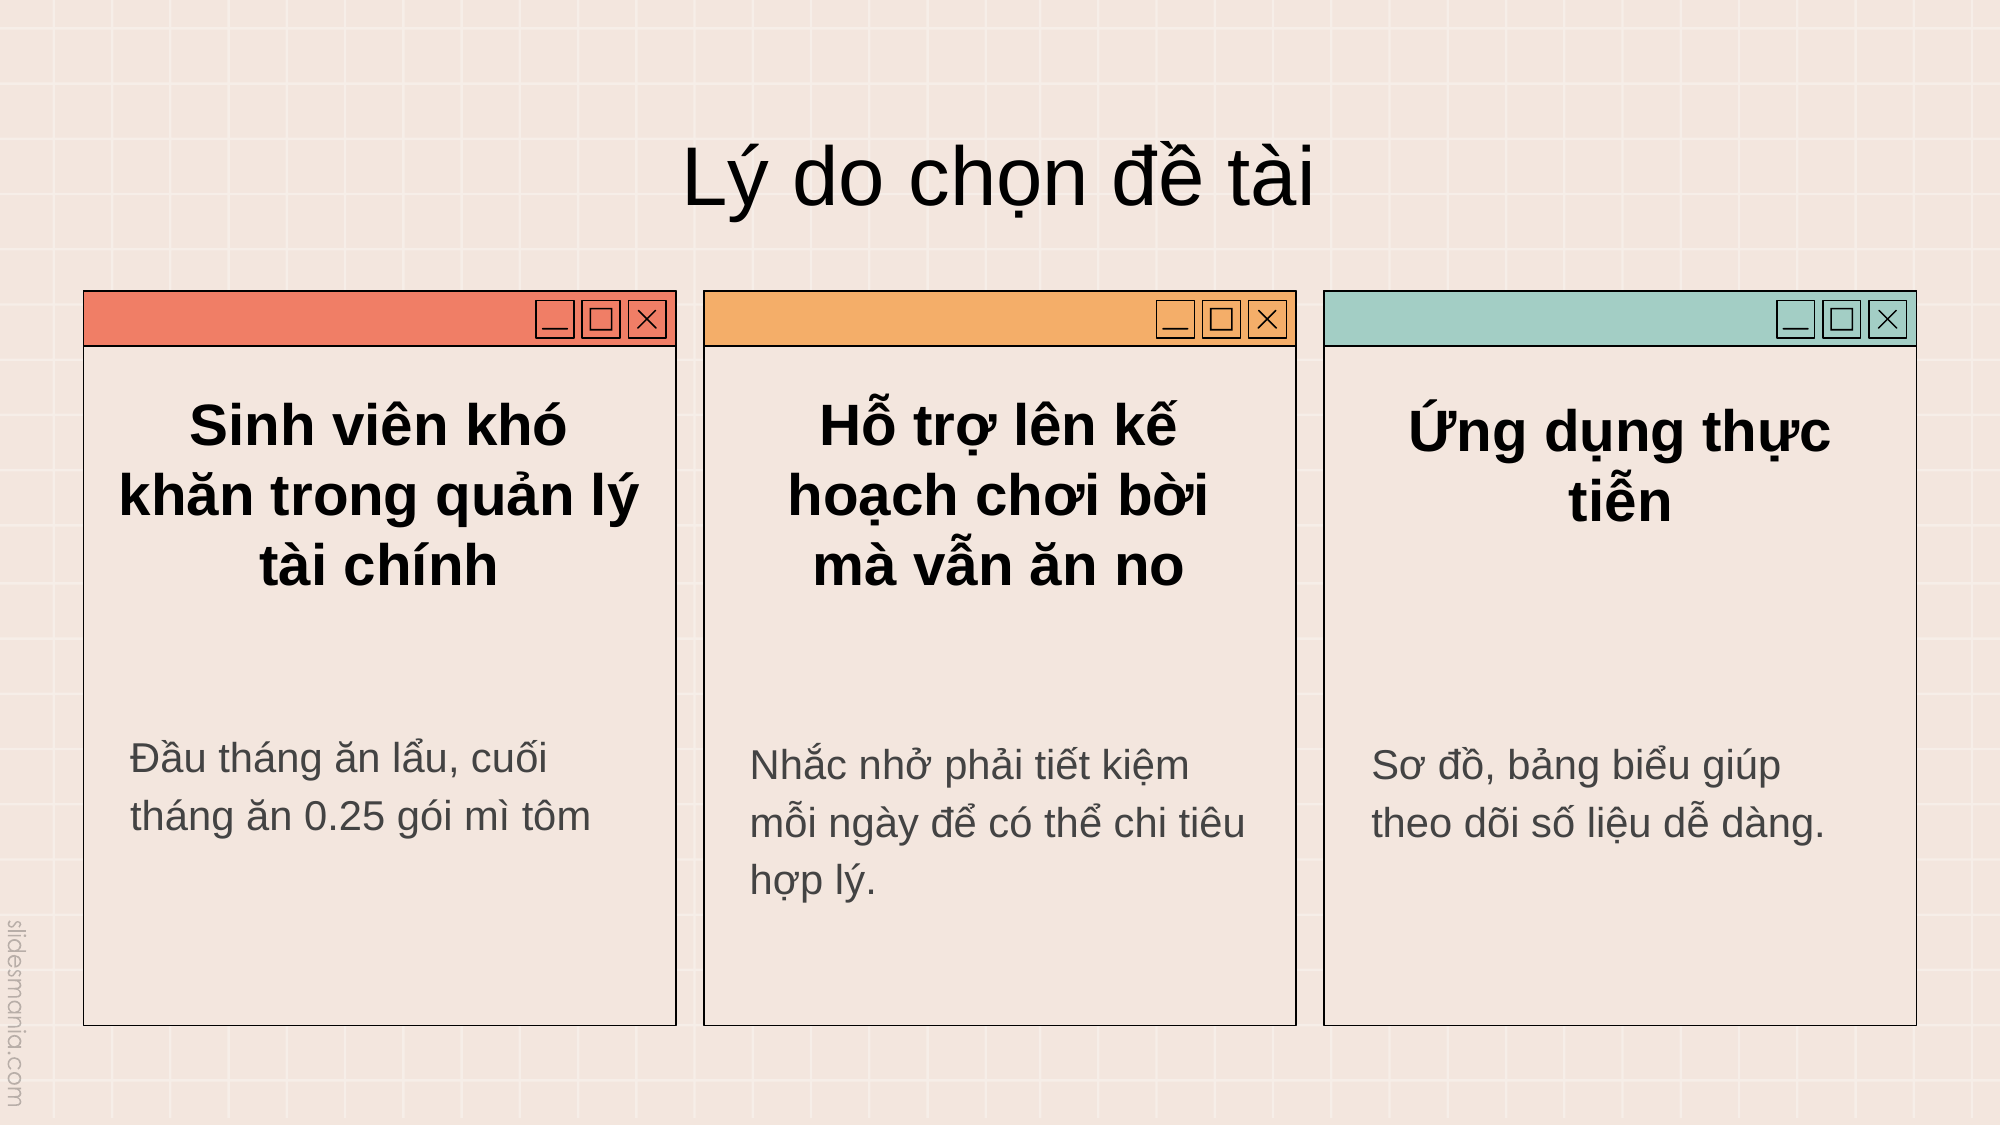

# Lý do chọn đề tài
Sinh viên khó khăn trong quản lý tài chính
Hỗ trợ lên kế hoạch chơi bời mà vẫn ăn no
Ứng dụng thực tiễn
Đầu tháng ăn lẩu, cuối tháng ăn 0.25 gói mì tôm
Nhắc nhở phải tiết kiệm mỗi ngày để có thể chi tiêu hợp lý.
Sơ đồ, bảng biểu giúp theo dõi số liệu dễ dàng.